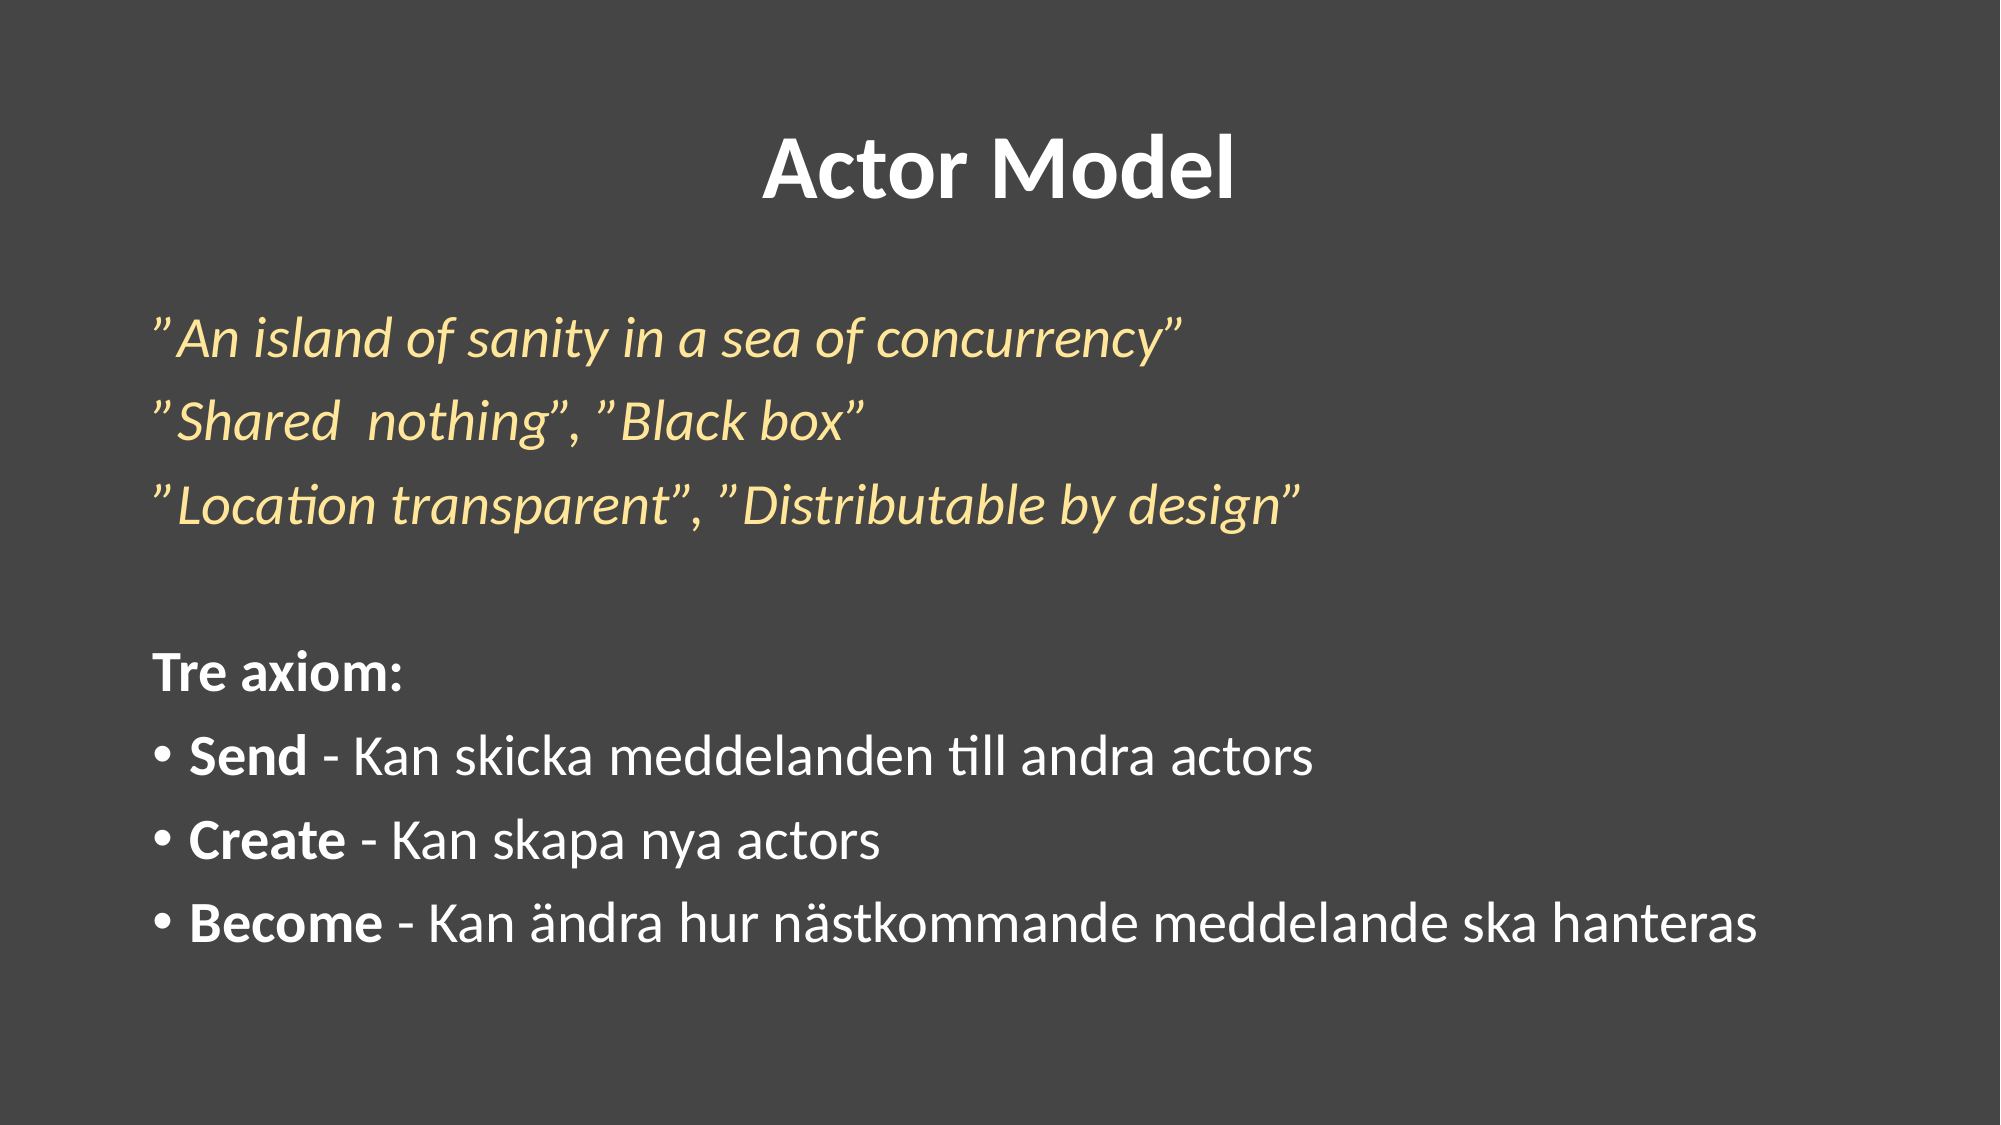

# Actor Model
”An island of sanity in a sea of concurrency”
”Shared  nothing”, ”Black box”
”Location transparent”, ”Distributable by design”

Tre axiom:
Send - Kan skicka meddelanden till andra actors
Create - Kan skapa nya actors
Become - Kan ändra hur nästkommande meddelande ska hanteras